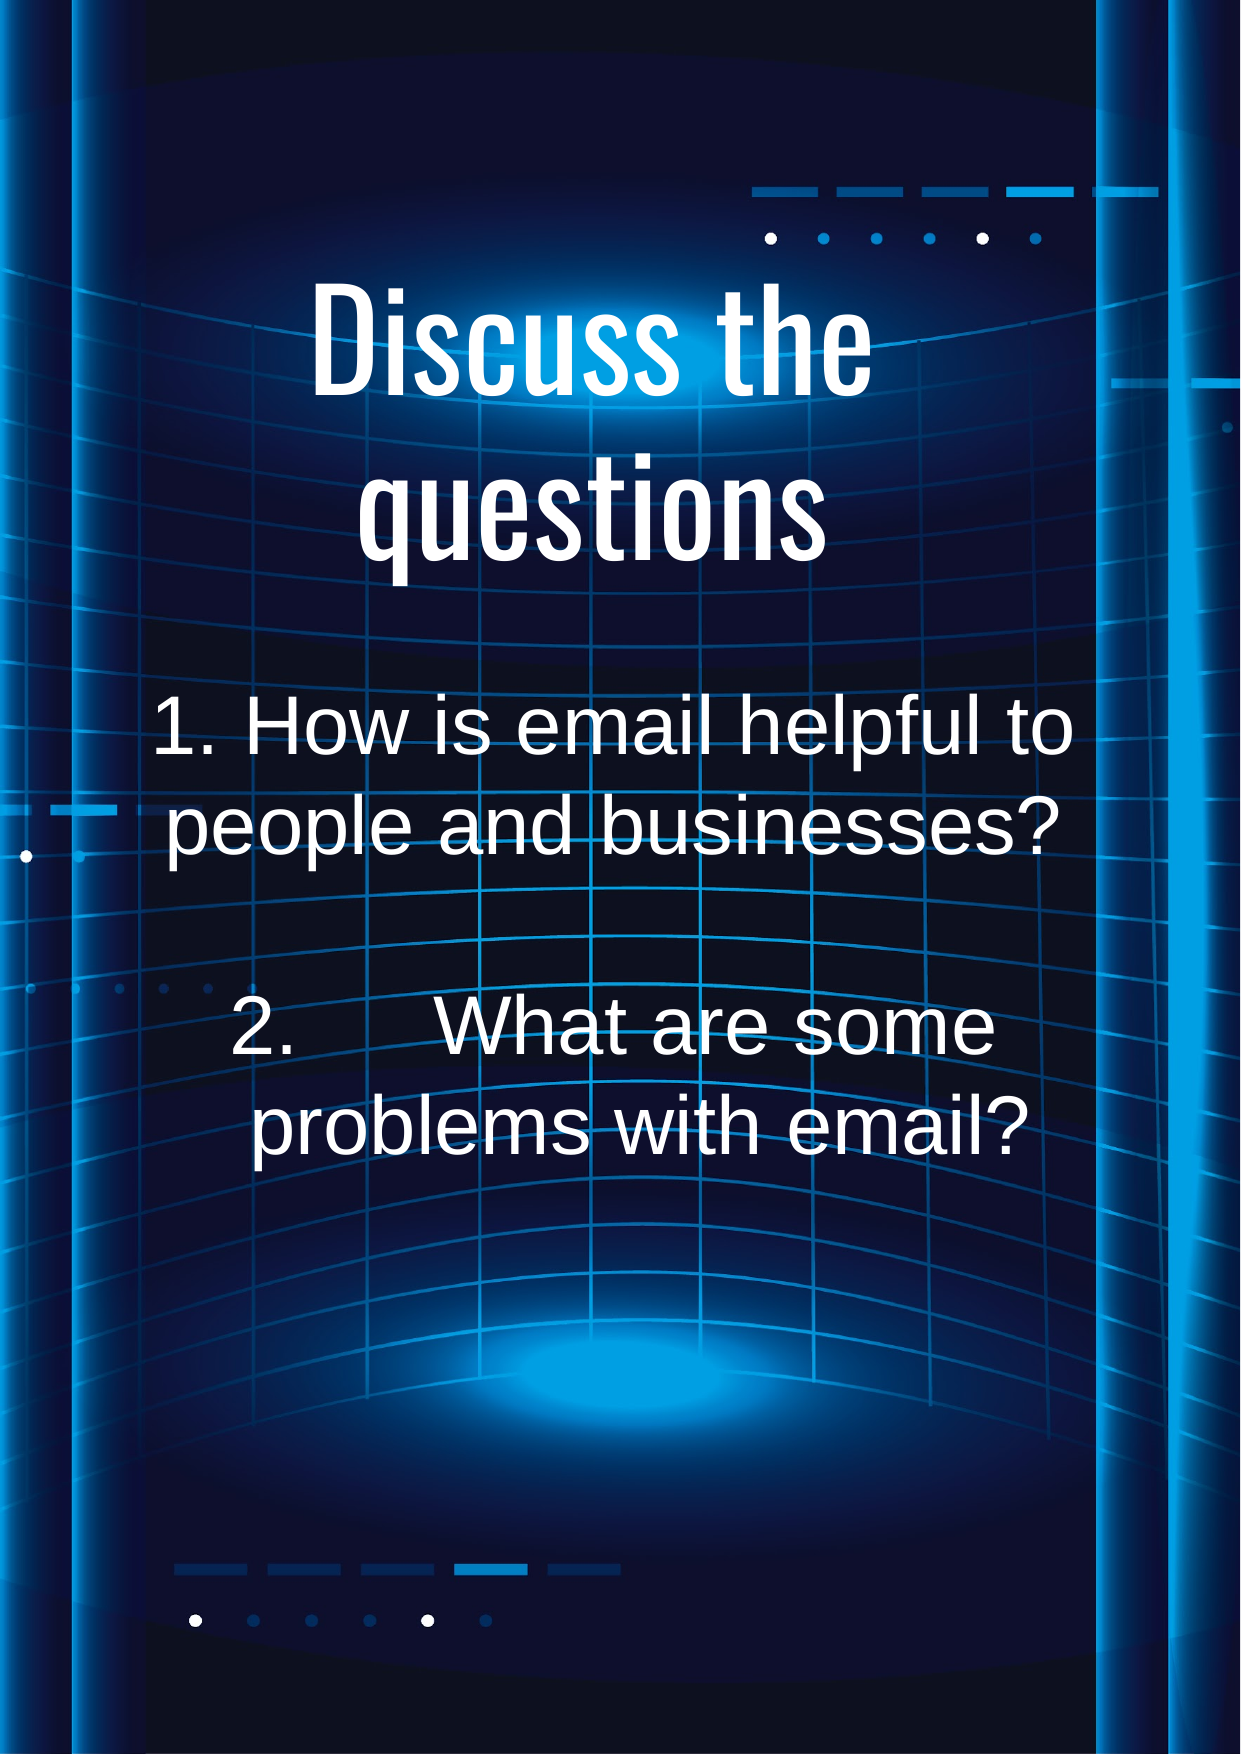

# Discuss the questions
1. How is email helpful to people and businesses?

2.	What are some problems with email?